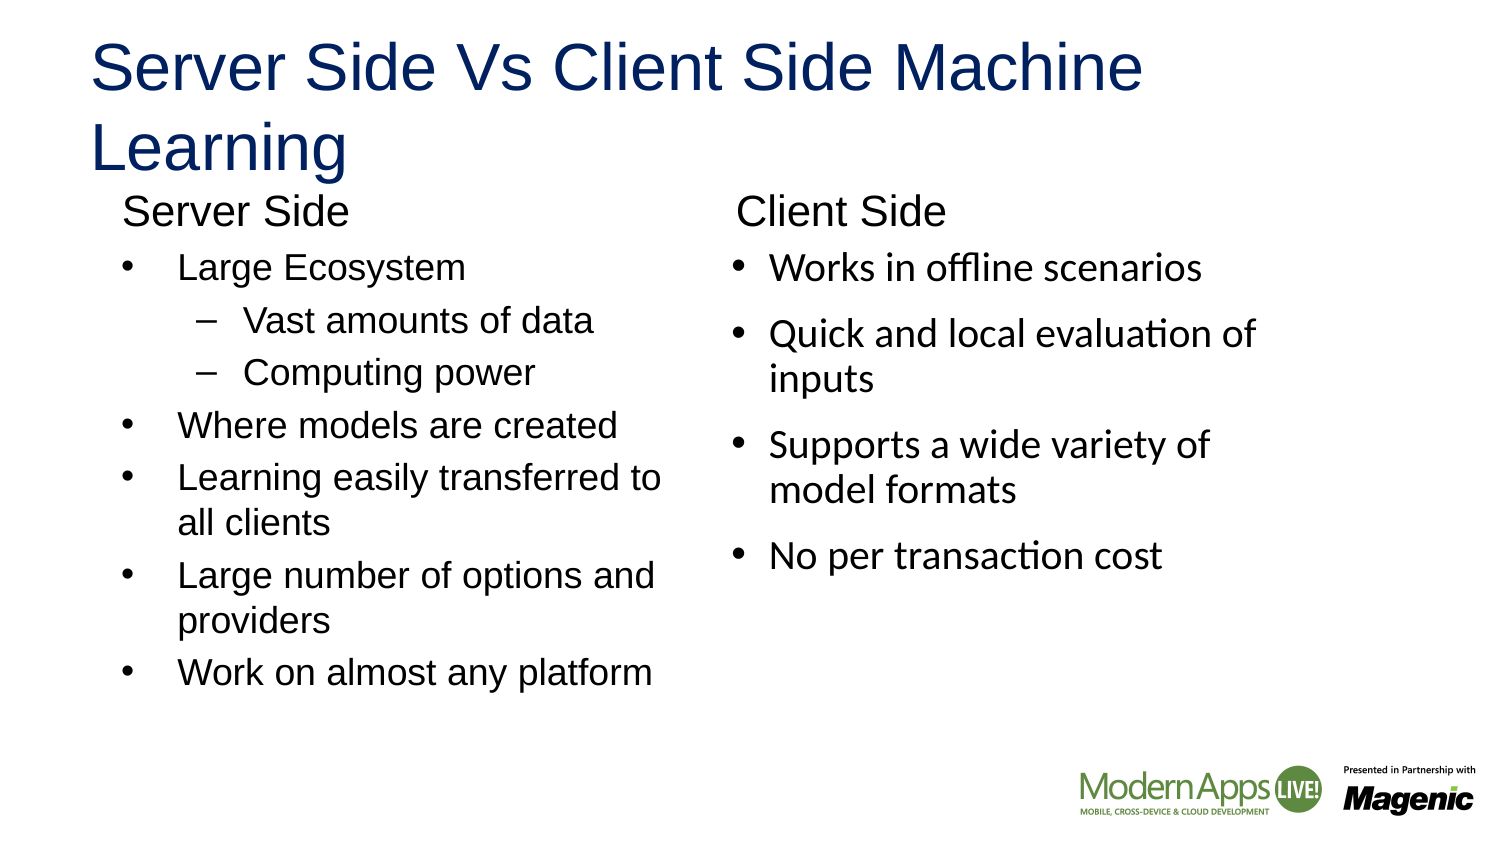

# Server Side Vs Client Side Machine Learning
Server Side
Client Side
Large Ecosystem
Vast amounts of data
Computing power
Where models are created
Learning easily transferred to all clients
Large number of options and providers
Work on almost any platform
Works in offline scenarios
Quick and local evaluation of inputs
Supports a wide variety of model formats
No per transaction cost